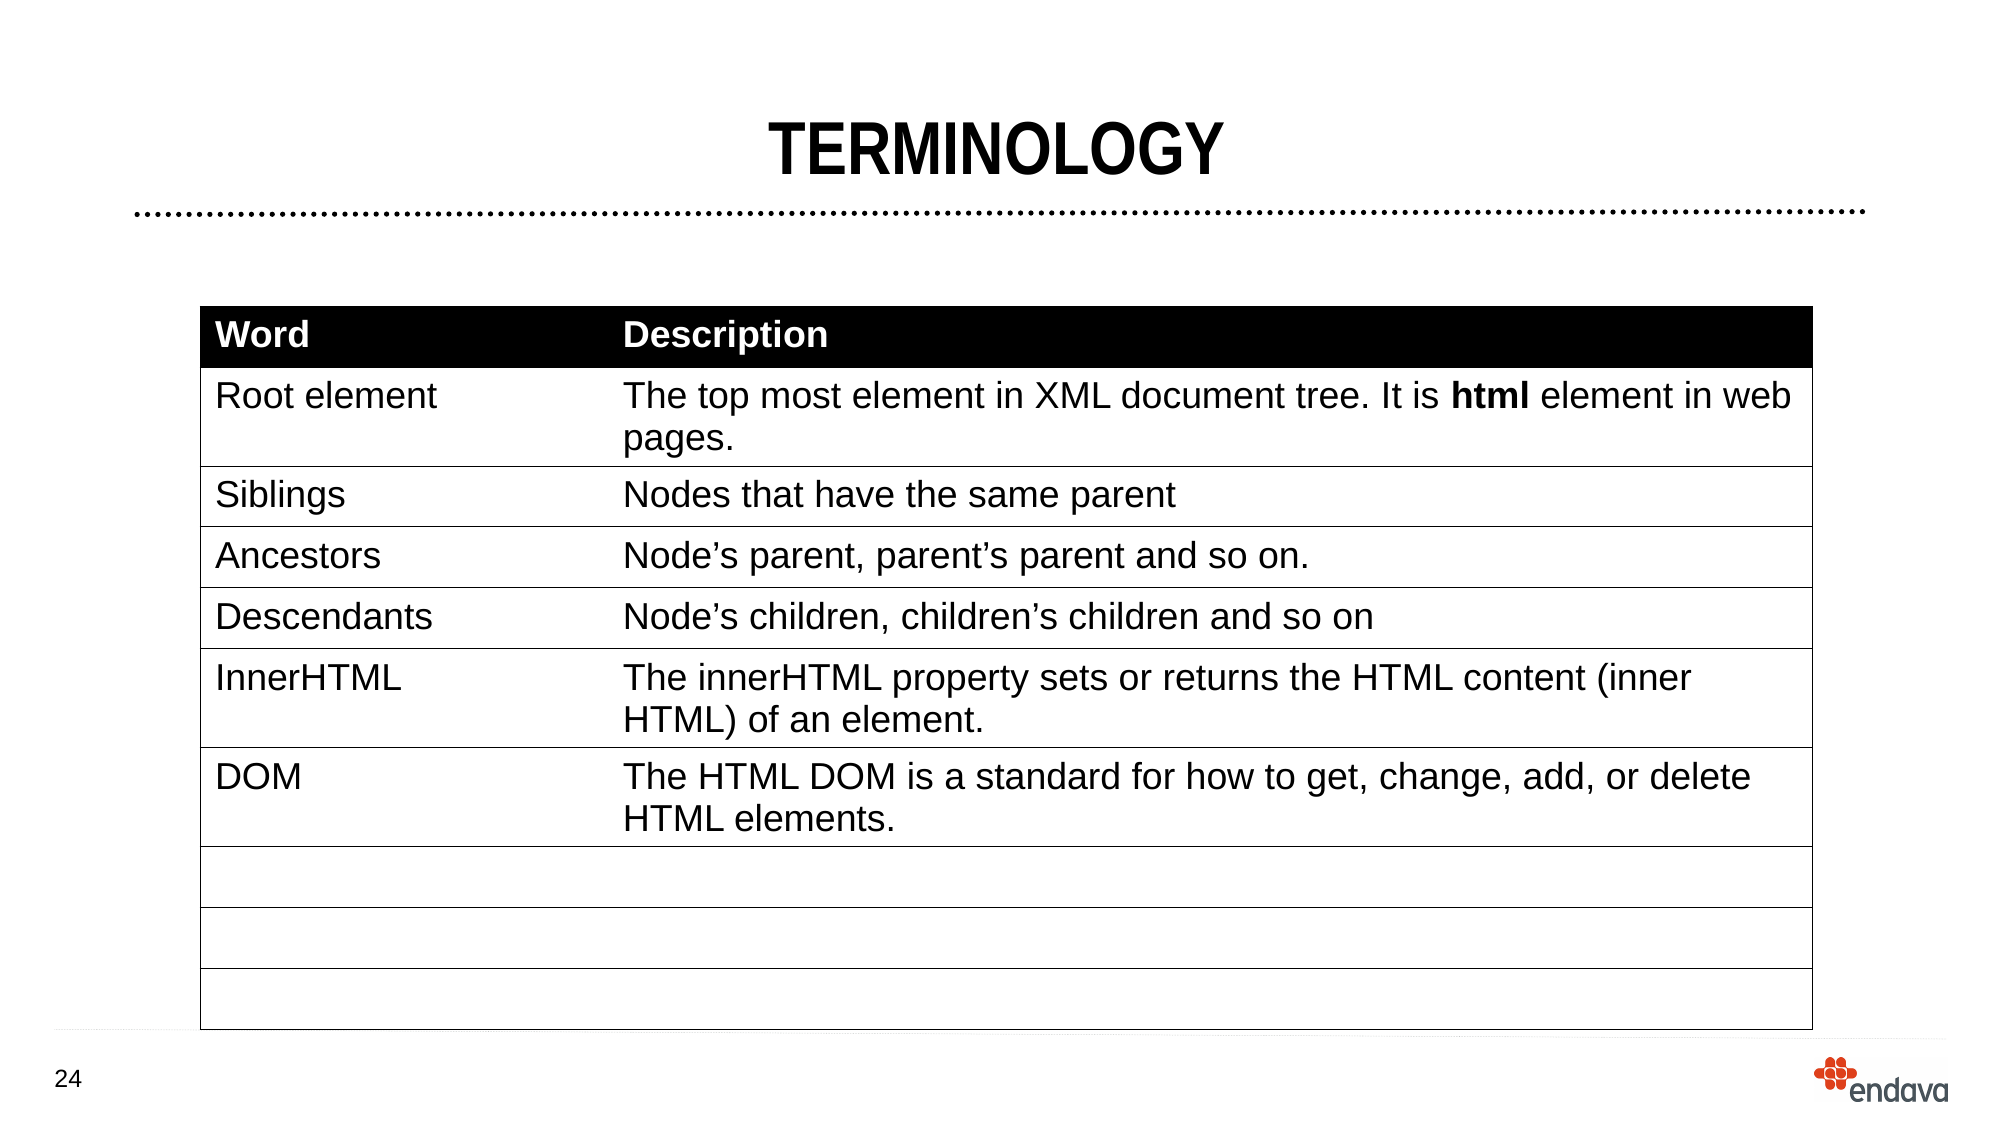

# Terminology
| Word | Description |
| --- | --- |
| Root element | The top most element in XML document tree. It is html element in web pages. |
| Siblings | Nodes that have the same parent |
| Ancestors | Node’s parent, parent’s parent and so on. |
| Descendants | Node’s children, children’s children and so on |
| InnerHTML | The innerHTML property sets or returns the HTML content (inner HTML) of an element. |
| DOM | The HTML DOM is a standard for how to get, change, add, or delete HTML elements. |
|  |  |
|  |  |
|  |  |